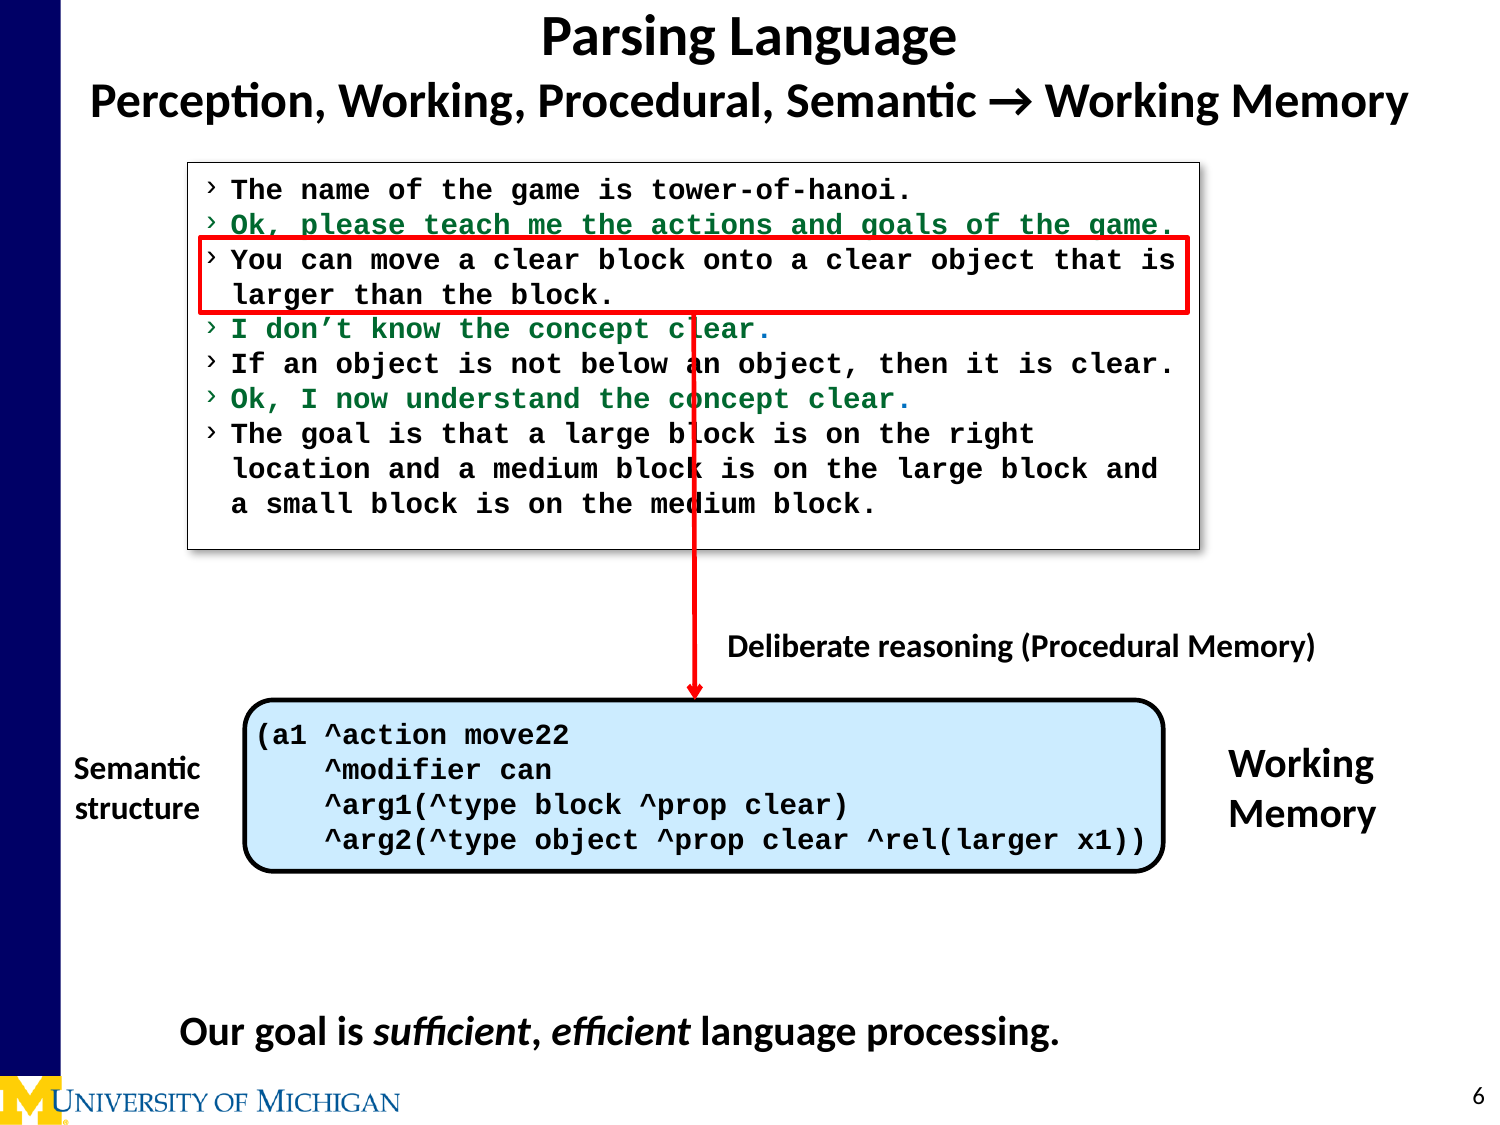

# Parsing Language Perception, Working, Procedural, Semantic → Working Memory
The name of the game is tower-of-hanoi.
Ok, please teach me the actions and goals of the game.
You can move a clear block onto a clear object that is larger than the block.
I don’t know the concept clear.
If an object is not below an object, then it is clear.
Ok, I now understand the concept clear.
The goal is that a large block is on the right location and a medium block is on the large block and a small block is on the medium block.

Deliberate reasoning (Procedural Memory)
(a1 ^action move22
    ^modifier can
    ^arg1(^type block ^prop clear)
    ^arg2(^type object ^prop clear ^rel(larger x1))
Working
Memory
Semantic
structure
Our goal is sufficient, efficient language processing.
6